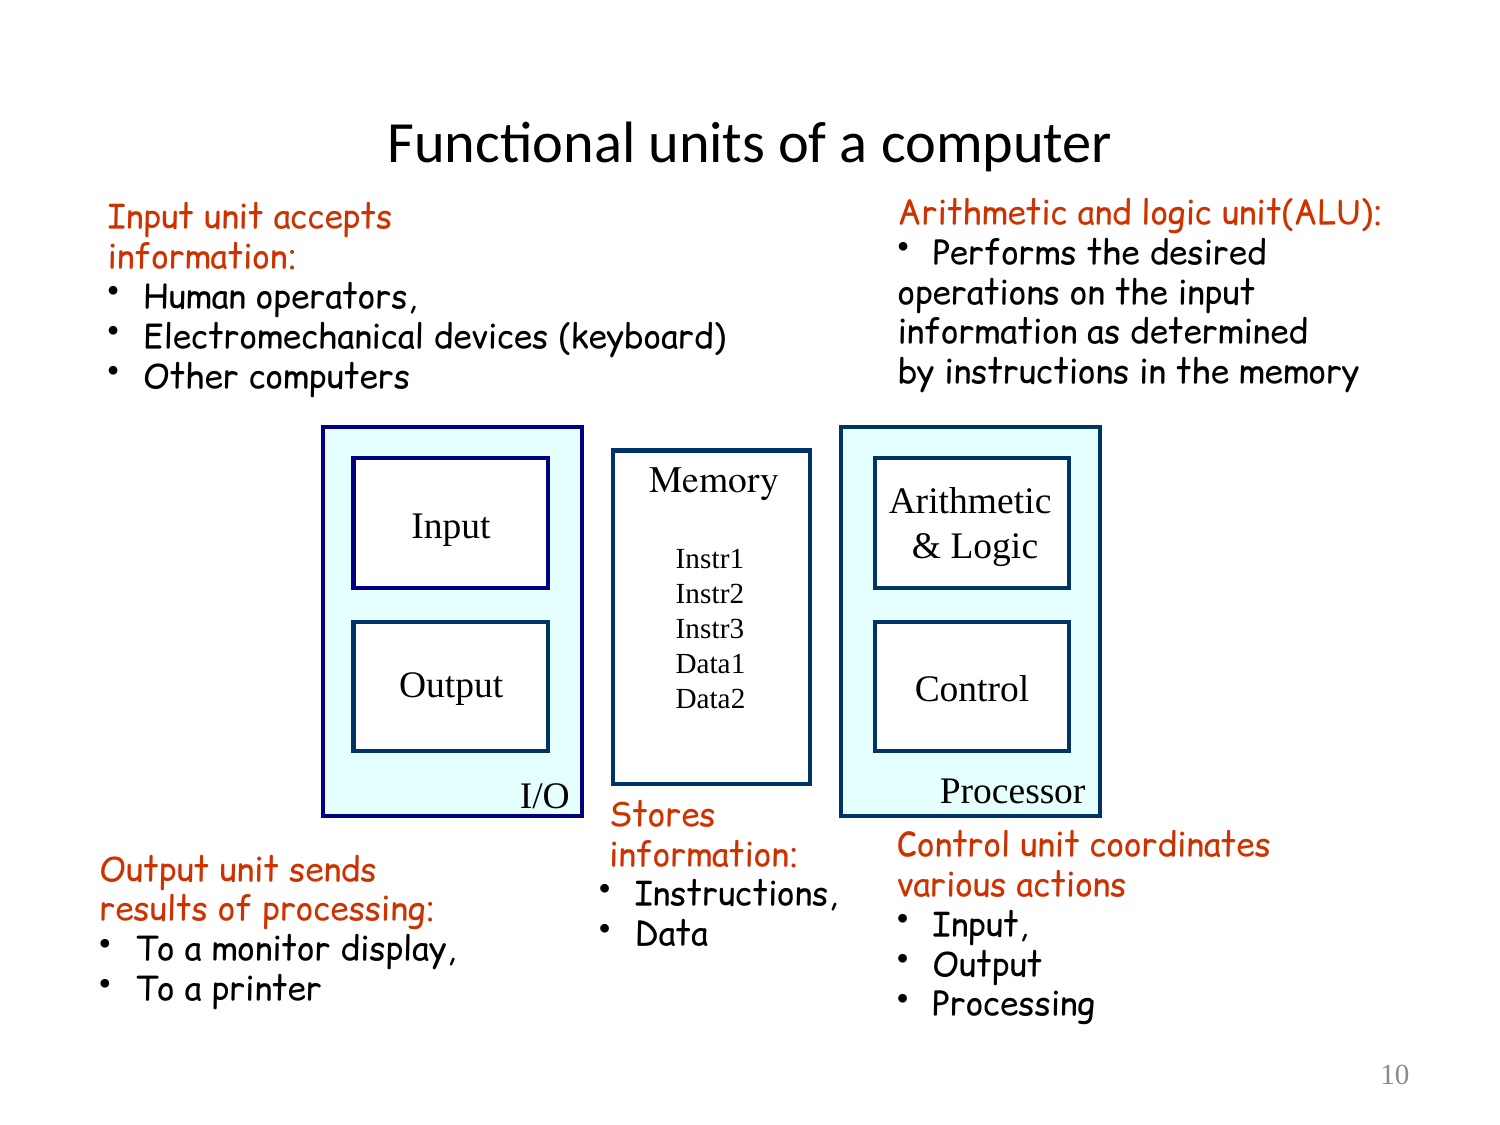

# Functional units of a computer
Arithmetic and logic unit(ALU):
Performs the desired
operations on the input
information as determined
by instructions in the memory
Input unit accepts
information:
Human operators,
Electromechanical devices (keyboard)
Other computers

Memory

Arithmetic
 & Logic
Input
Instr1
Instr2
Instr3
Data1
Data2

Output
Control
Processor
I/O
 Stores
 information:
Instructions,
Data
Control unit coordinates
various actions
Input,
Output
Processing
Output unit sends
results of processing:
To a monitor display,
To a printer

10